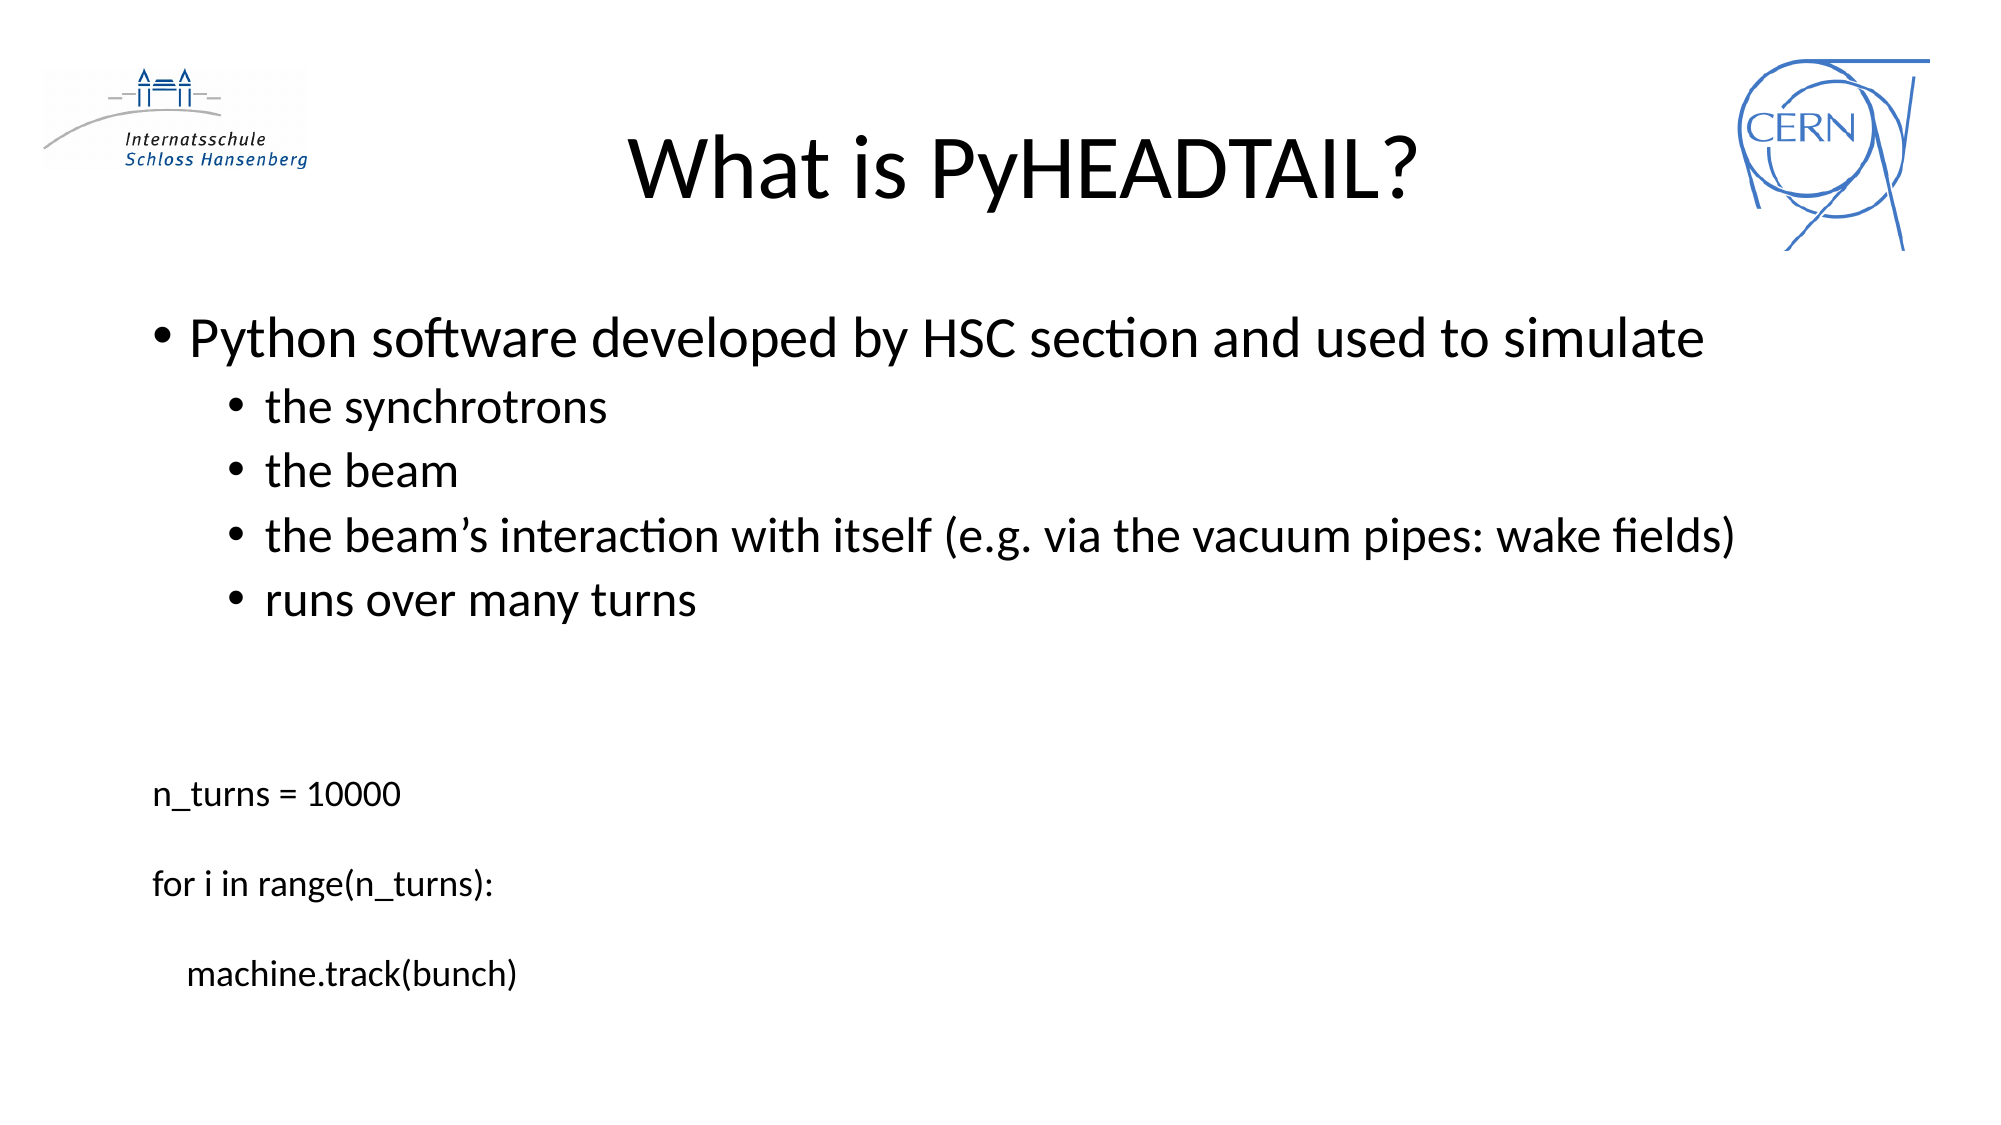

# What is PyHEADTAIL?
Python software developed by HSC section and used to simulate
the synchrotrons
the beam
the beam’s interaction with itself (e.g. via the vacuum pipes: wake fields)
runs over many turns
n_turns = 10000

for i in range(n_turns):

    machine.track(bunch)